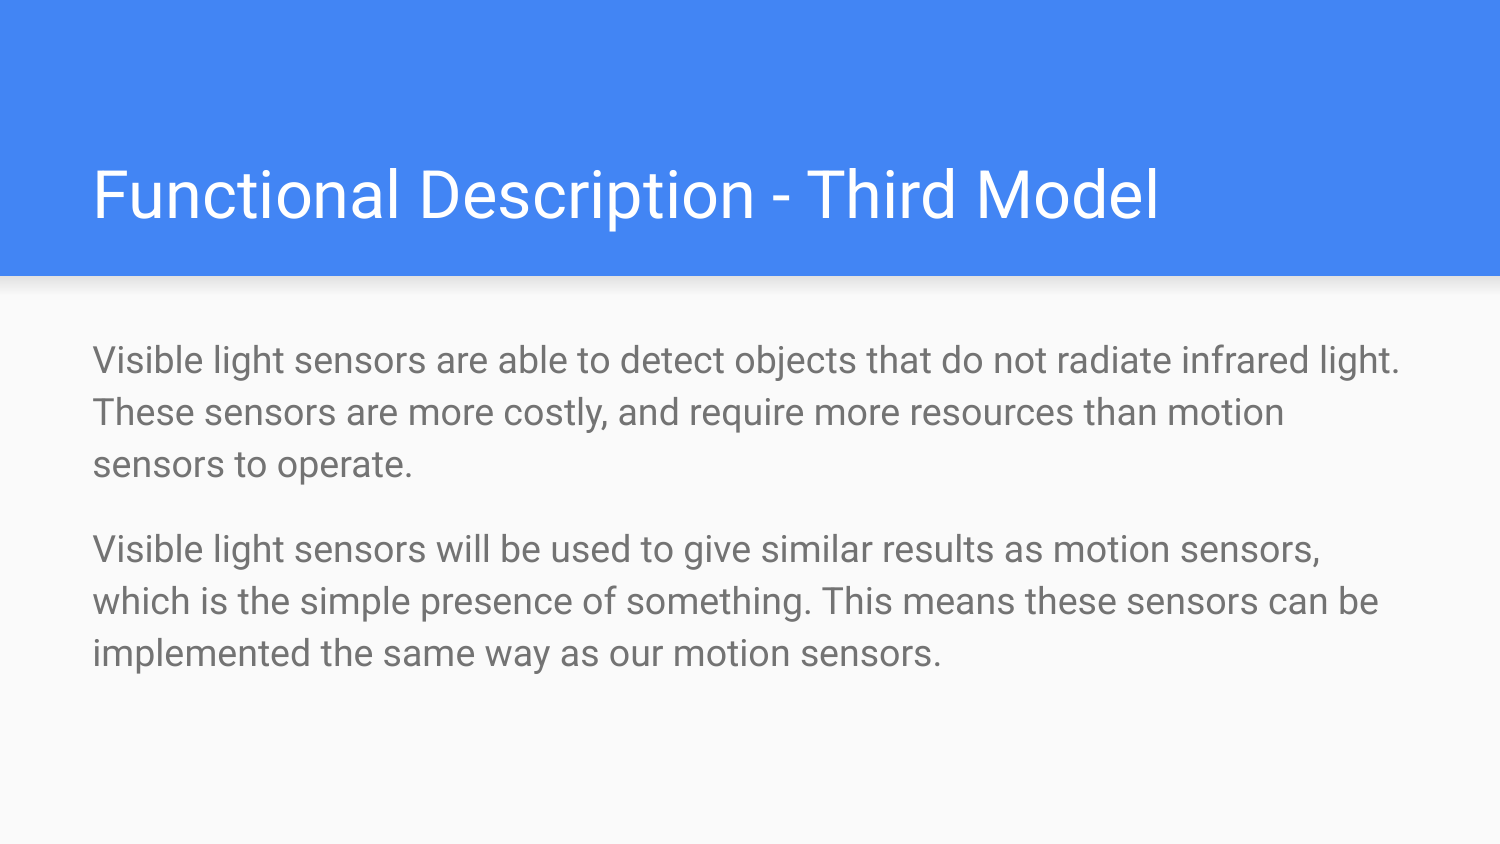

# Functional Description - Third Model
Visible light sensors are able to detect objects that do not radiate infrared light. These sensors are more costly, and require more resources than motion sensors to operate.
Visible light sensors will be used to give similar results as motion sensors, which is the simple presence of something. This means these sensors can be implemented the same way as our motion sensors.